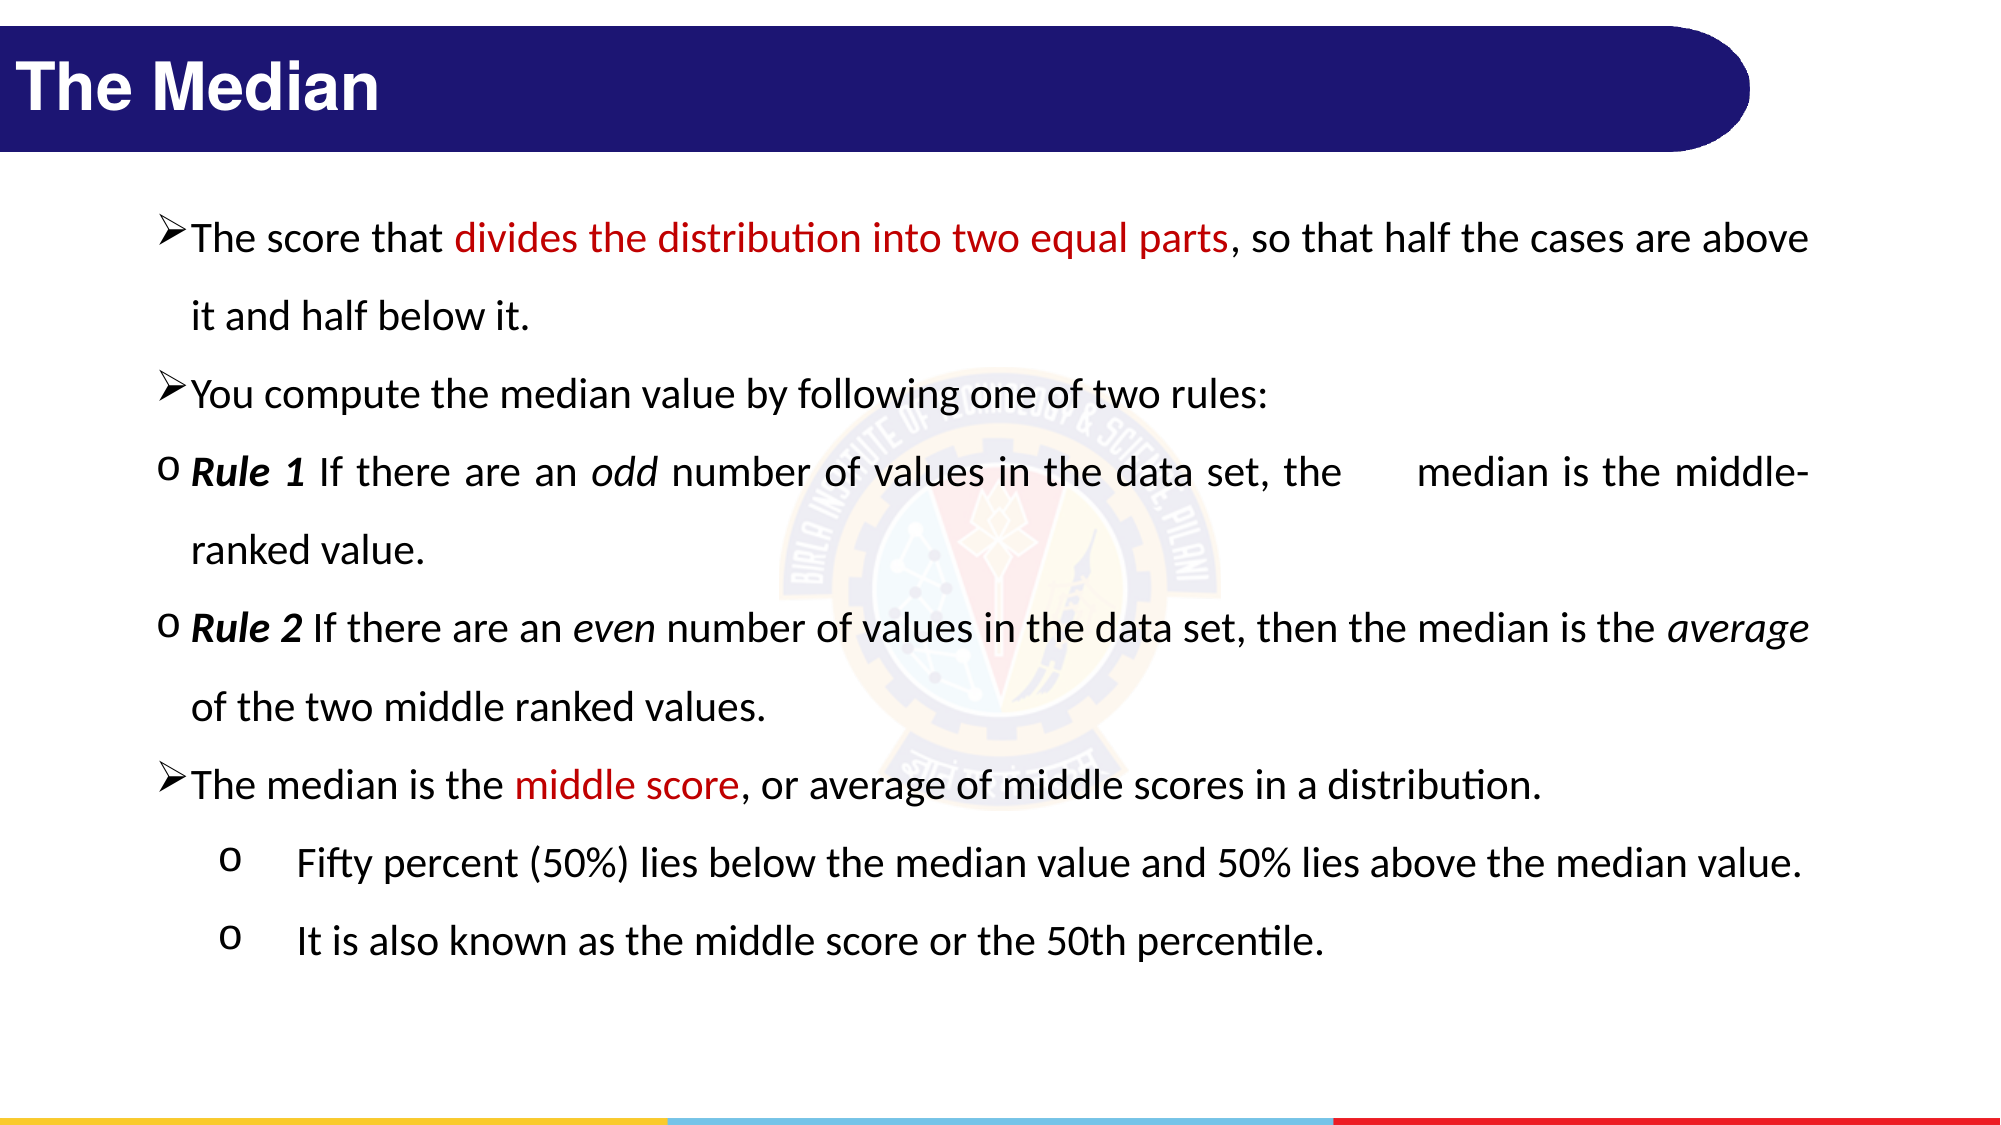

# The Median
The score that divides the distribution into two equal parts, so that half the cases are above it and half below it.
You compute the median value by following one of two rules:
Rule 1 If there are an odd number of values in the data set, the 	median is the middle-ranked value.
Rule 2 If there are an even number of values in the data set, then the median is the average of the two middle ranked values.
The median is the middle score, or average of middle scores in a distribution.
Fifty percent (50%) lies below the median value and 50% lies above the median value.
It is also known as the middle score or the 50th percentile.